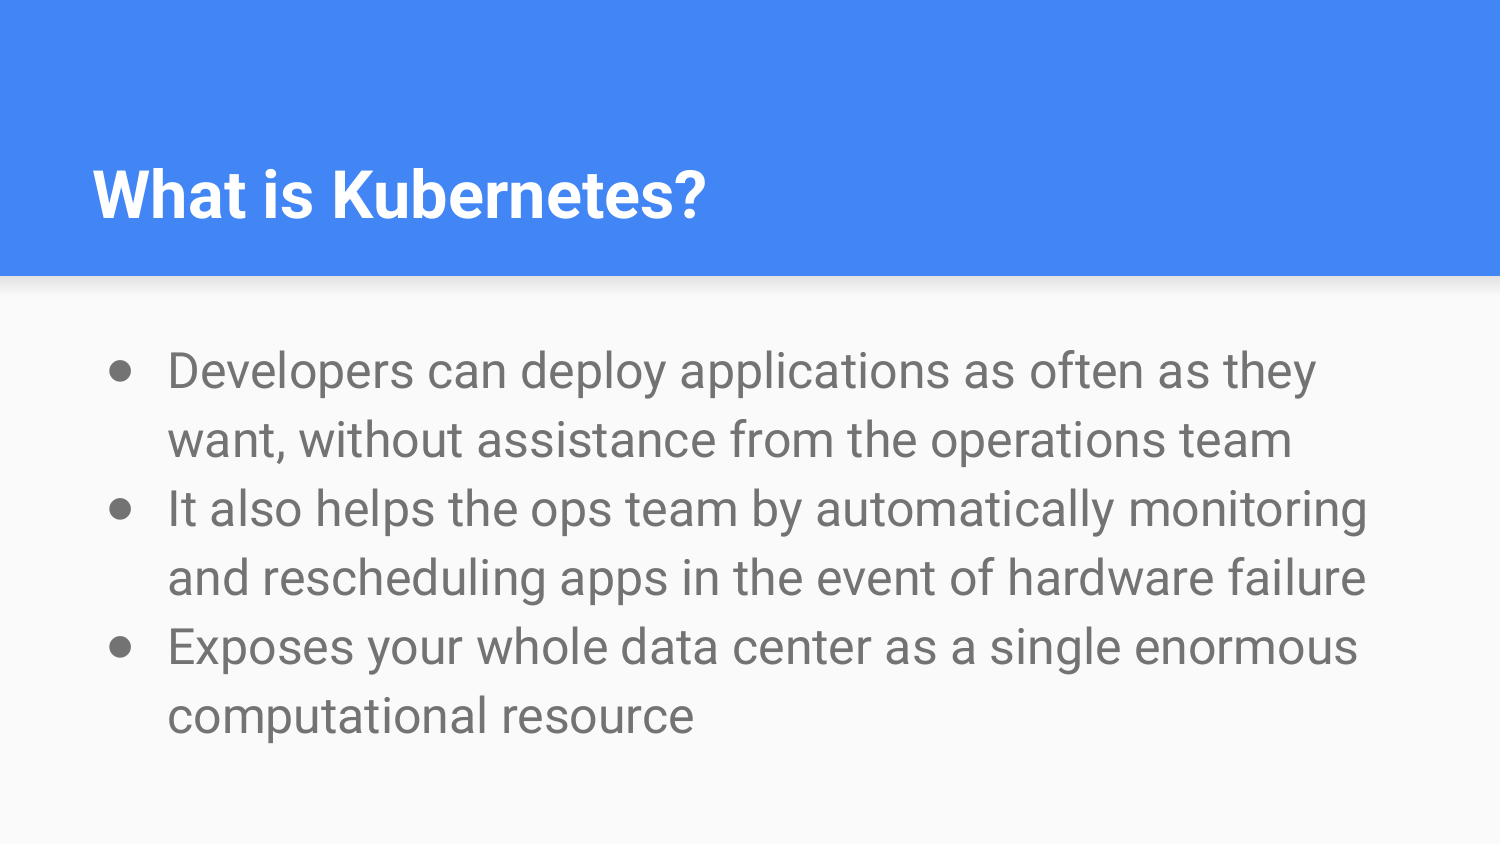

# What is Kubernetes?
Developers can deploy applications as often as they want, without assistance from the operations team
It also helps the ops team by automatically monitoring and rescheduling apps in the event of hardware failure
Exposes your whole data center as a single enormous computational resource